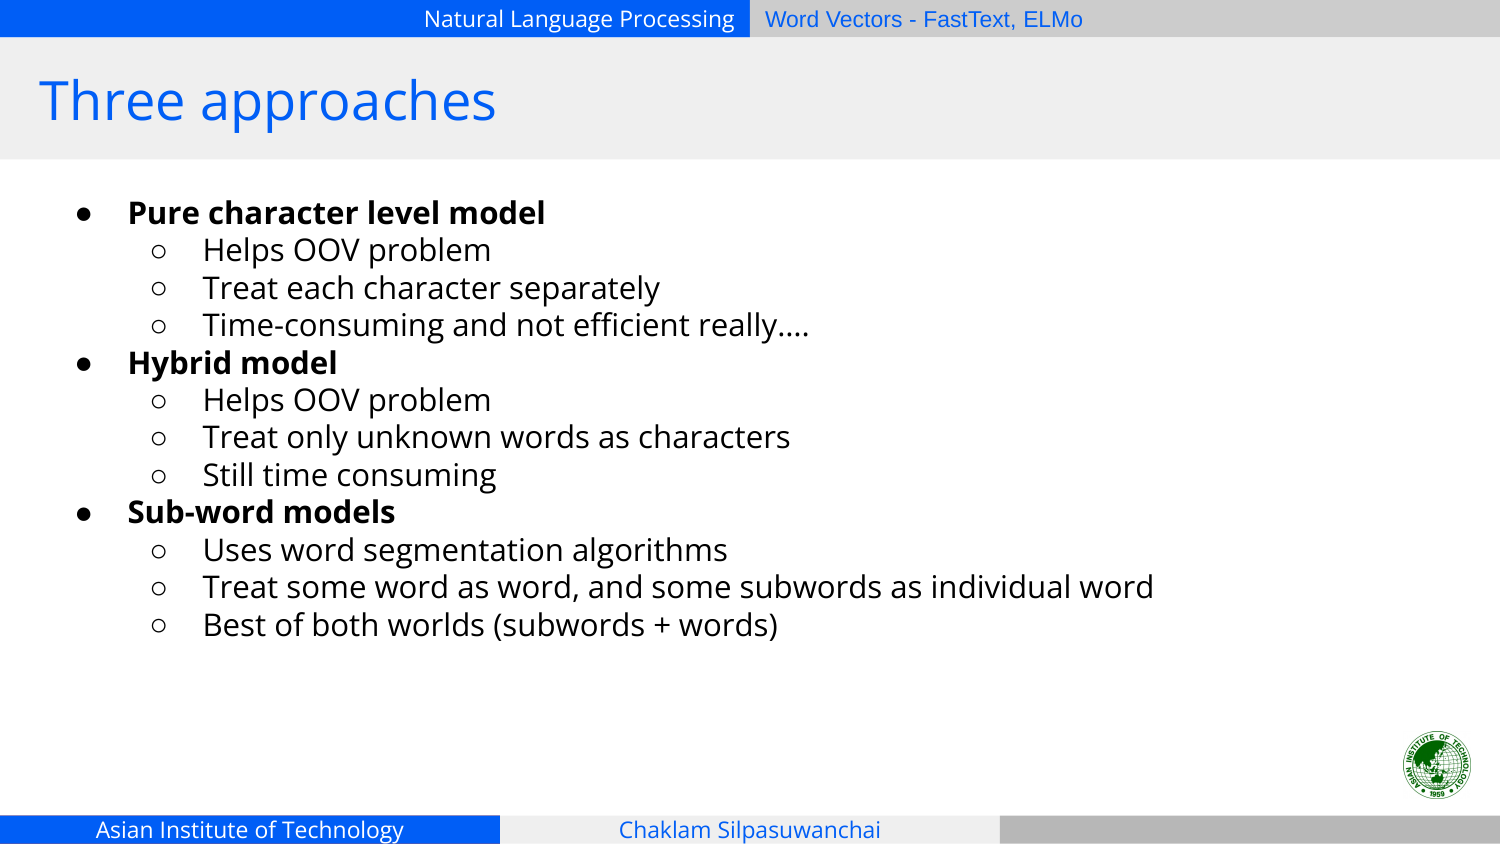

# Three approaches
Pure character level model
Helps OOV problem
Treat each character separately
Time-consuming and not efficient really….
Hybrid model
Helps OOV problem
Treat only unknown words as characters
Still time consuming
Sub-word models
Uses word segmentation algorithms
Treat some word as word, and some subwords as individual word
Best of both worlds (subwords + words)